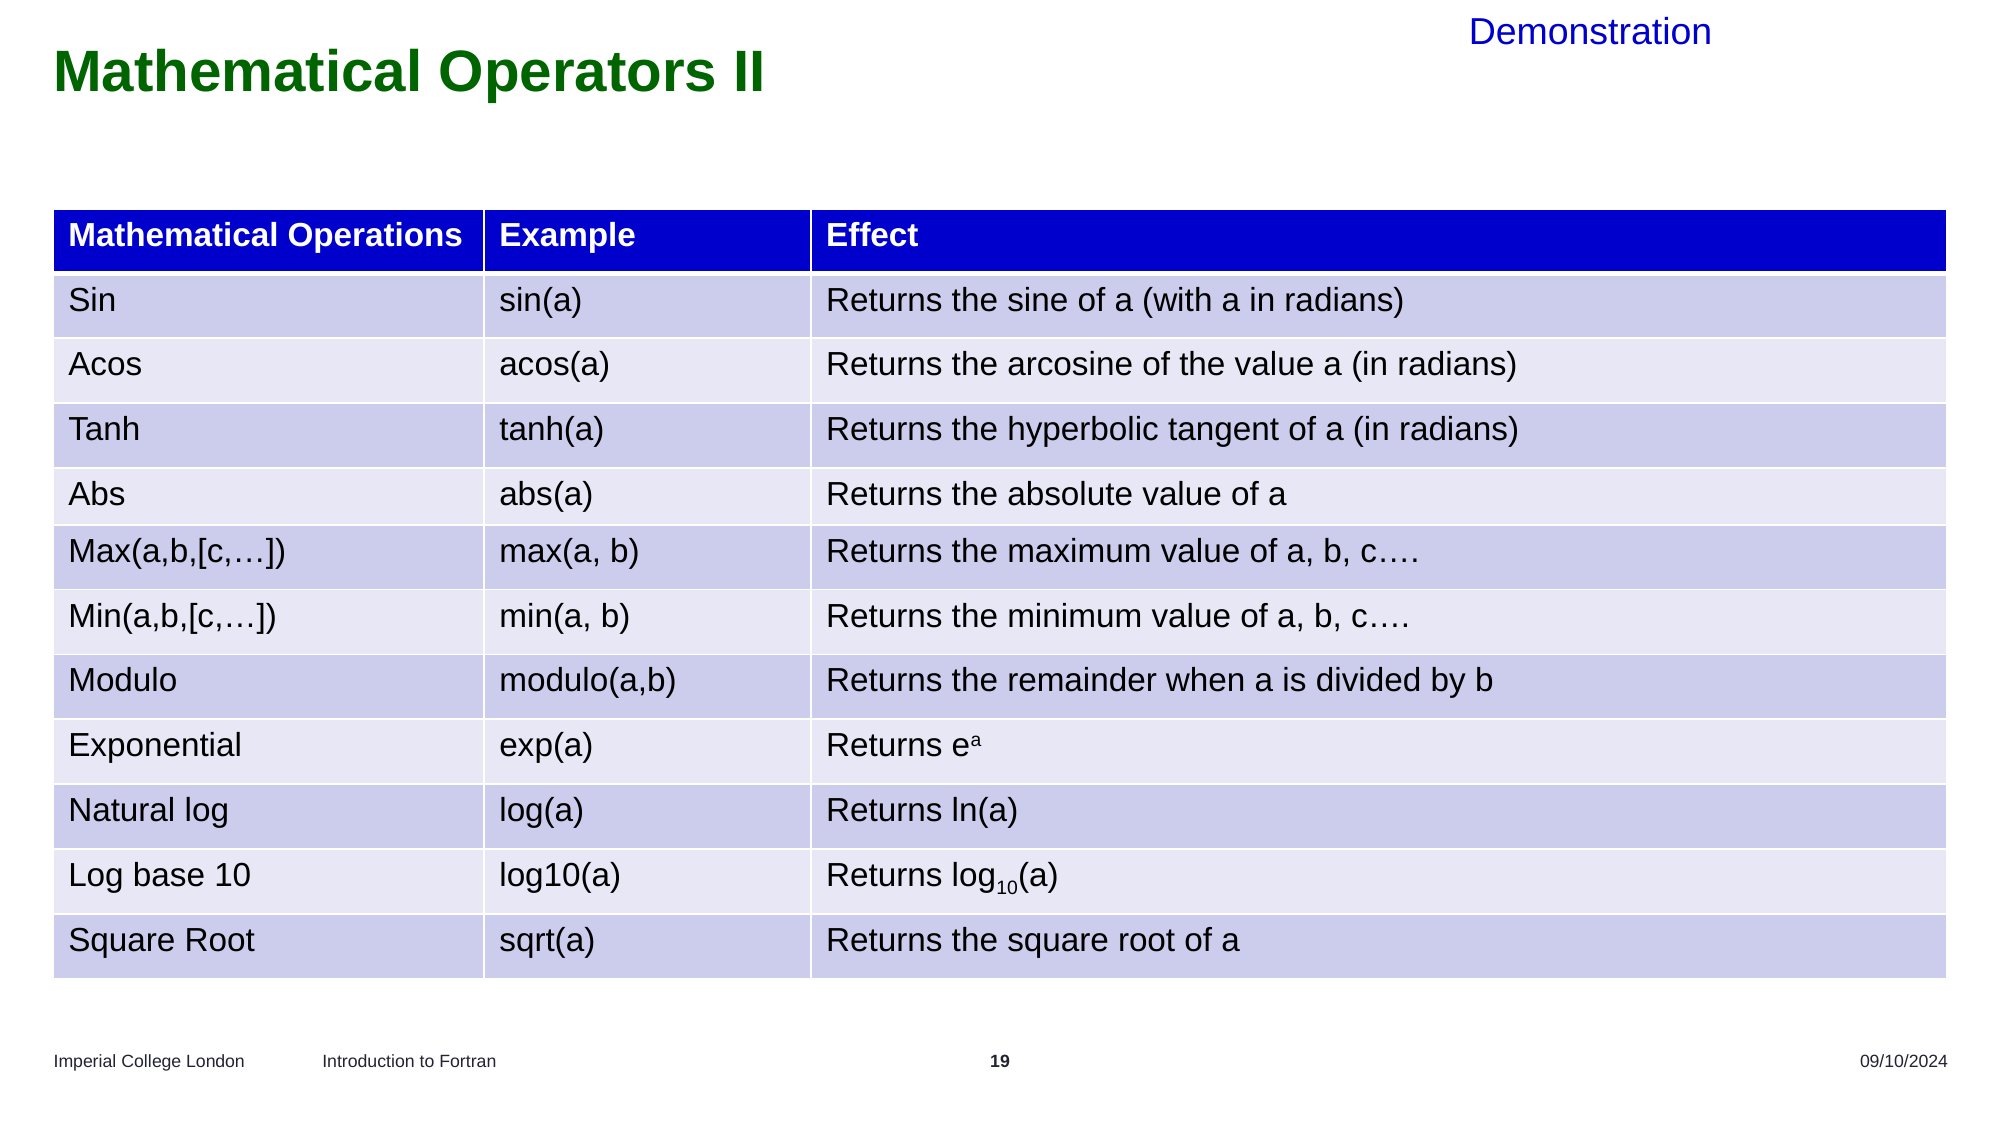

Demonstration
# Mathematical Operators II
| Mathematical Operations | Example | Effect |
| --- | --- | --- |
| Sin | sin(a) | Returns the sine of a (with a in radians) |
| Acos | acos(a) | Returns the arcosine of the value a (in radians) |
| Tanh | tanh(a) | Returns the hyperbolic tangent of a (in radians) |
| Abs | abs(a) | Returns the absolute value of a |
| Max(a,b,[c,…]) | max(a, b) | Returns the maximum value of a, b, c…. |
| Min(a,b,[c,…]) | min(a, b) | Returns the minimum value of a, b, c…. |
| Modulo | modulo(a,b) | Returns the remainder when a is divided by b |
| Exponential | exp(a) | Returns ea |
| Natural log | log(a) | Returns ln(a) |
| Log base 10 | log10(a) | Returns log10(a) |
| Square Root | sqrt(a) | Returns the square root of a |
Introduction to Fortran
19
09/10/2024